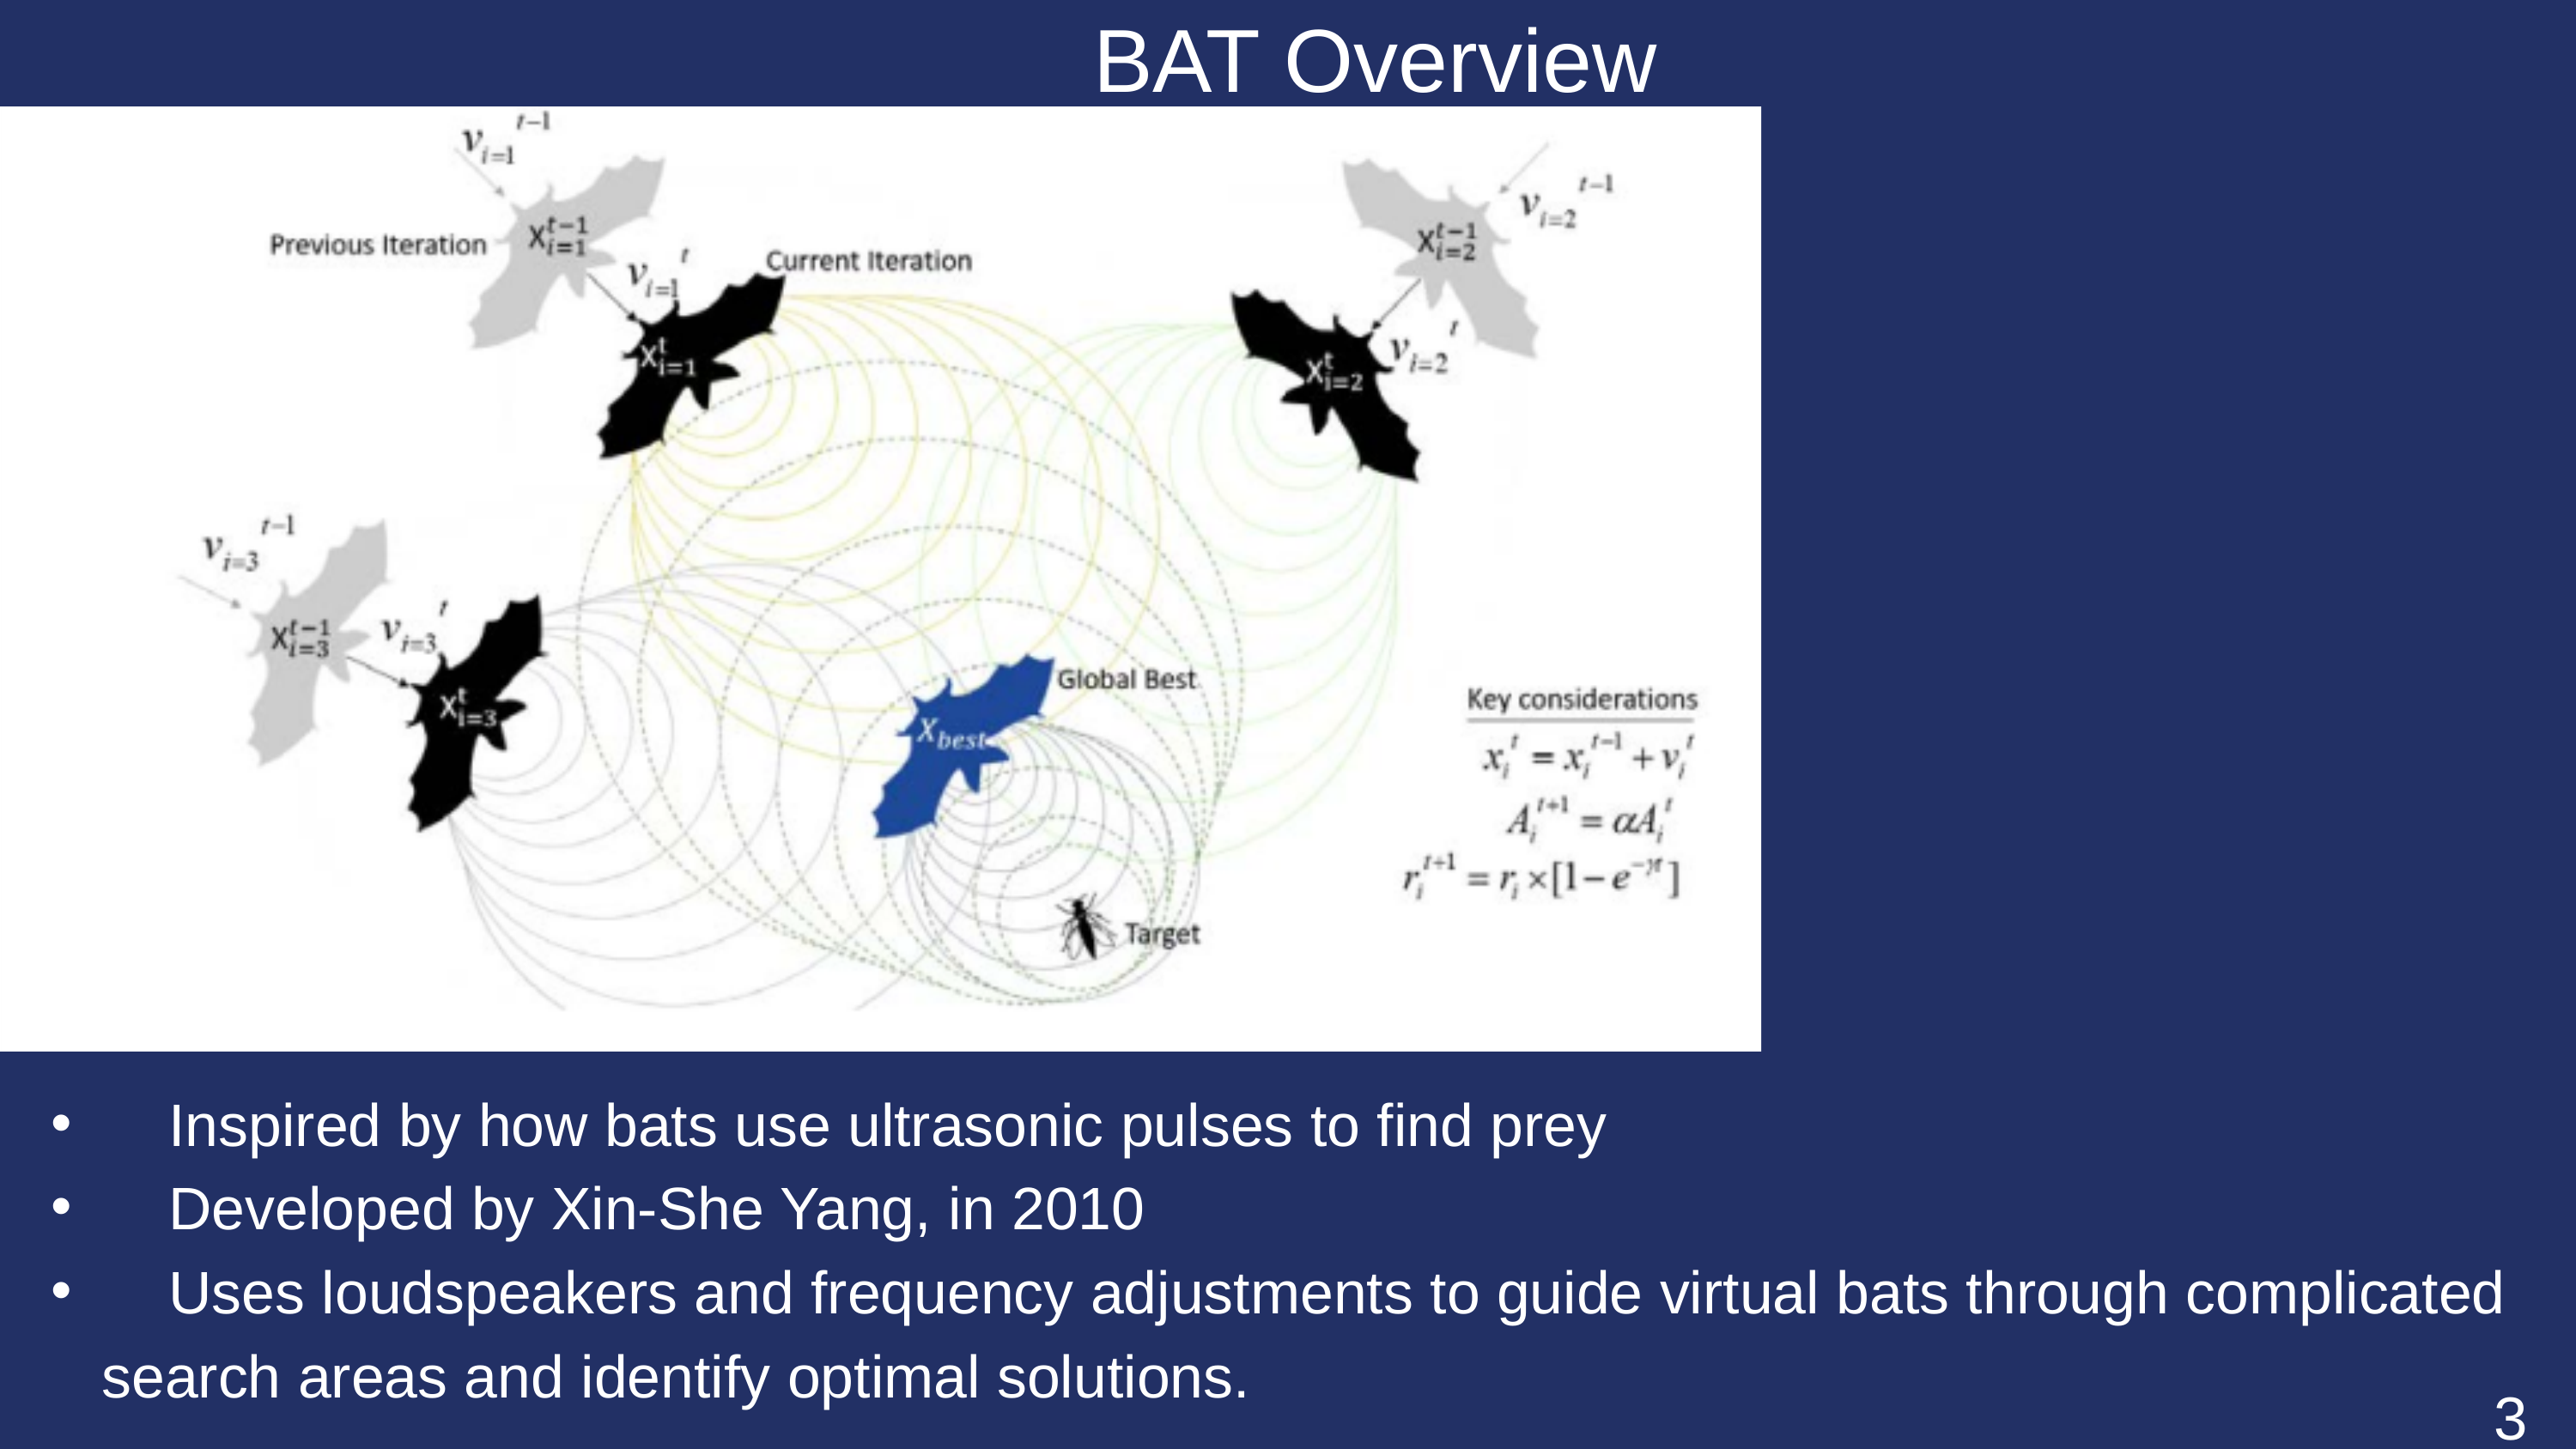

BAT Overview

    Inspired by how bats use ultrasonic pulses to find prey
    Developed by Xin-She Yang, in 2010
    Uses loudspeakers and frequency adjustments to guide virtual bats through complicated search areas and identify optimal solutions.
3